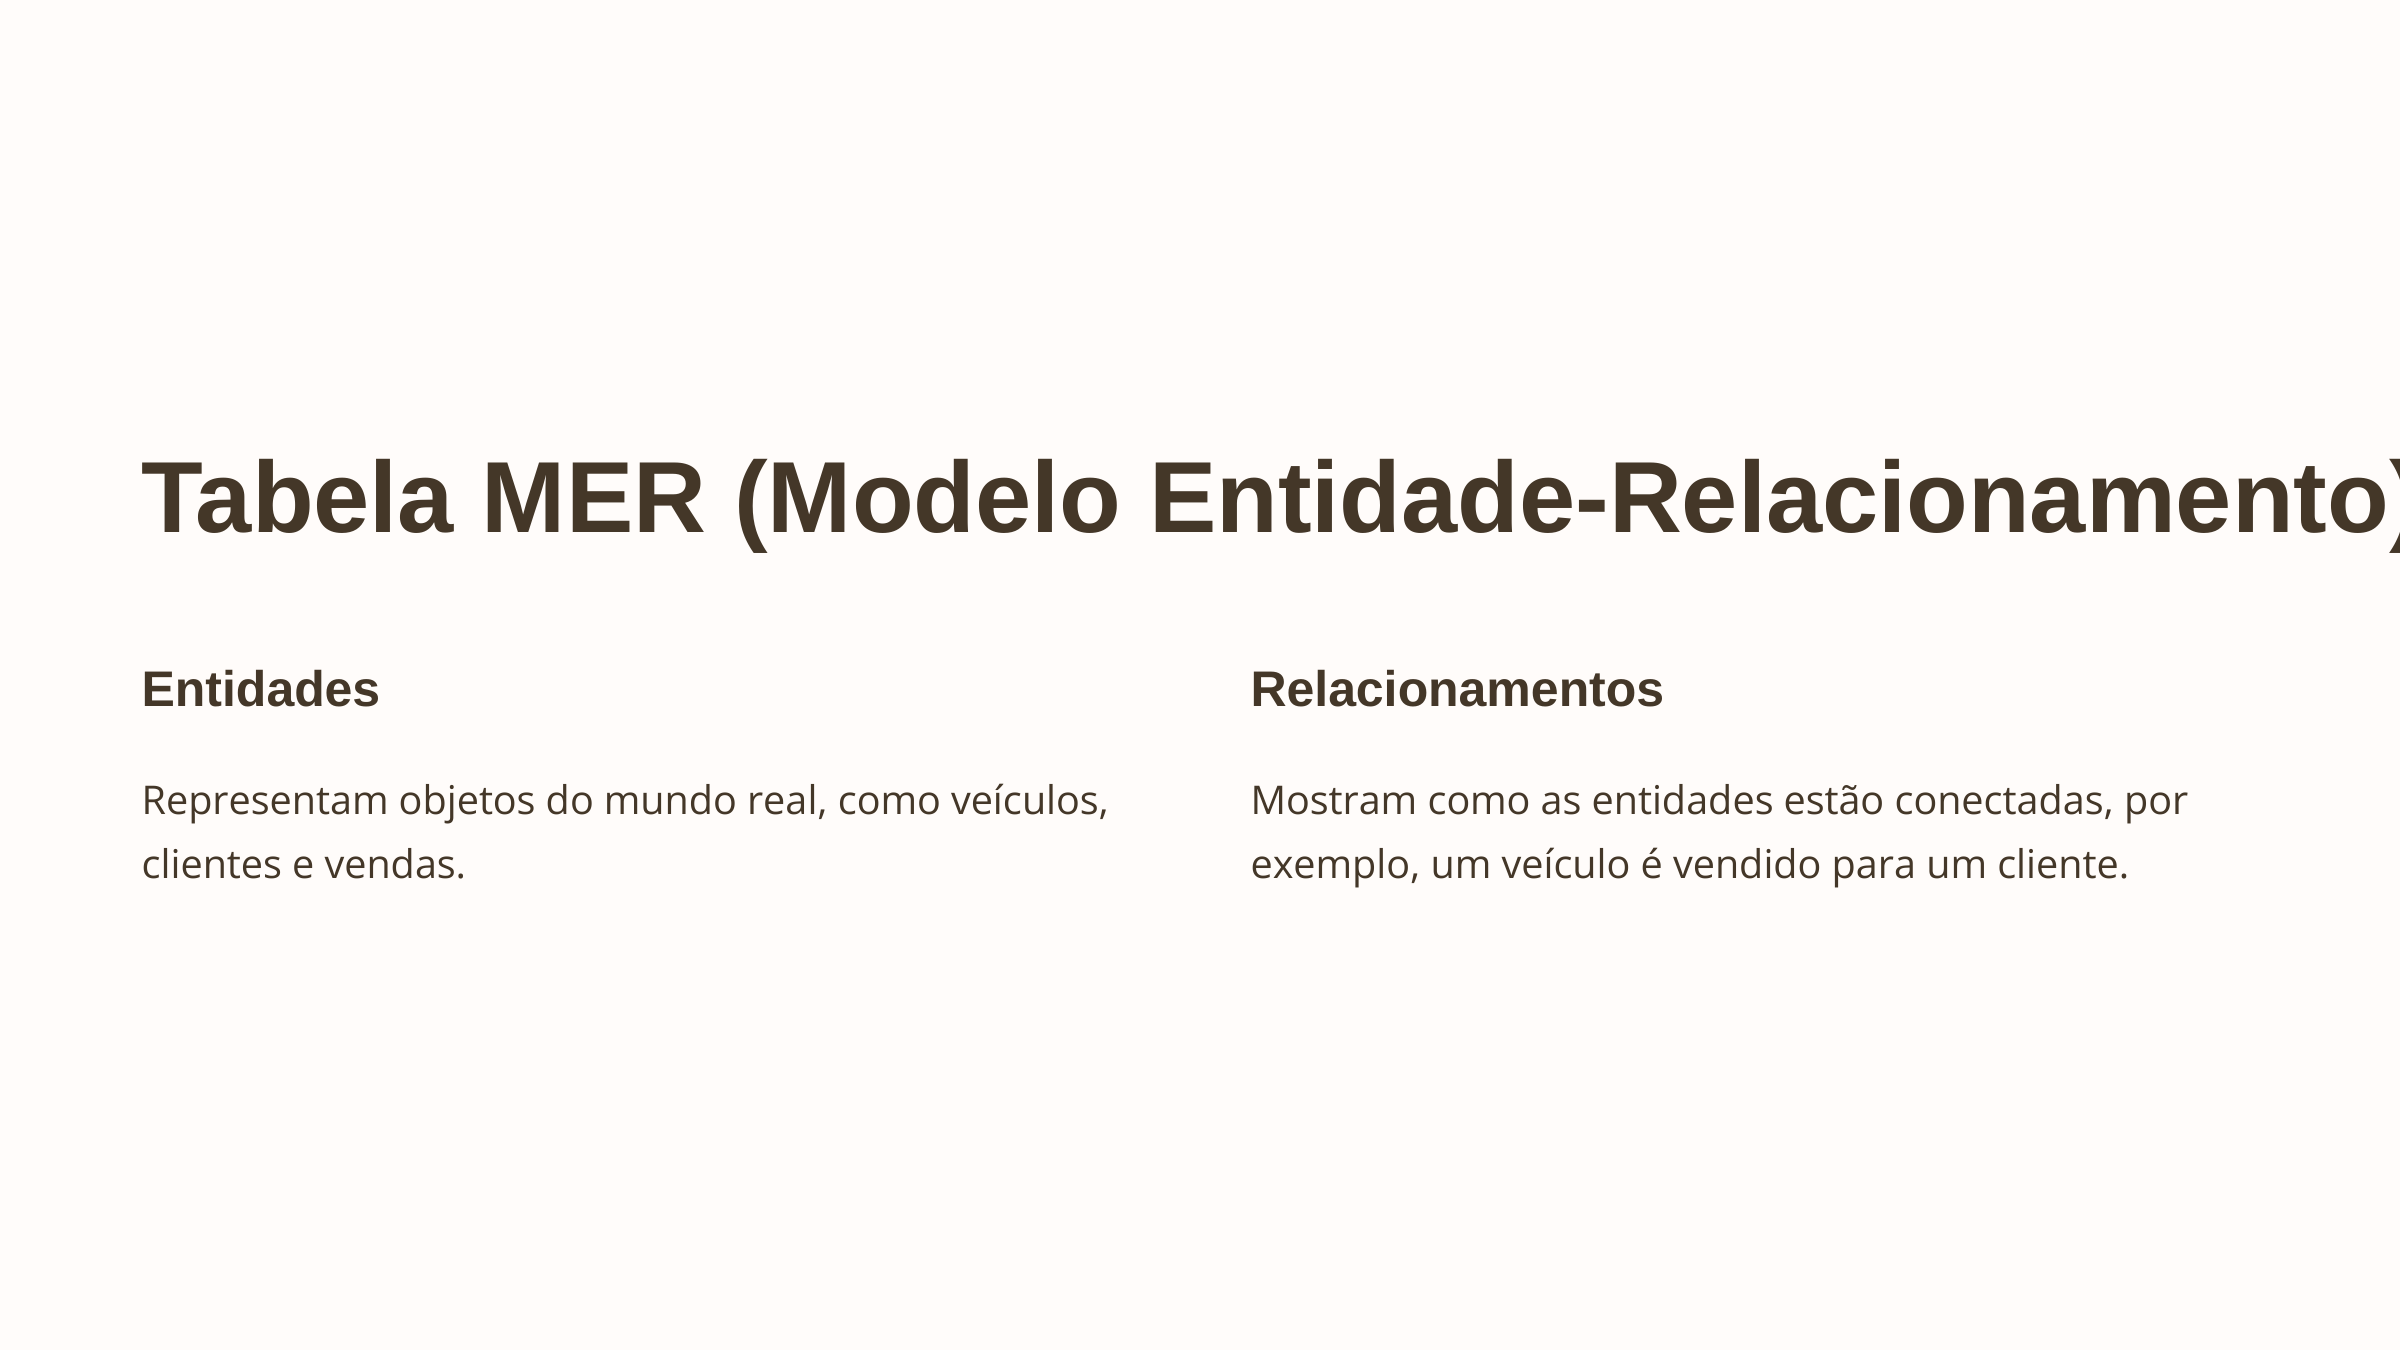

Tabela MER (Modelo Entidade-Relacionamento)
Entidades
Relacionamentos
Representam objetos do mundo real, como veículos, clientes e vendas.
Mostram como as entidades estão conectadas, por exemplo, um veículo é vendido para um cliente.